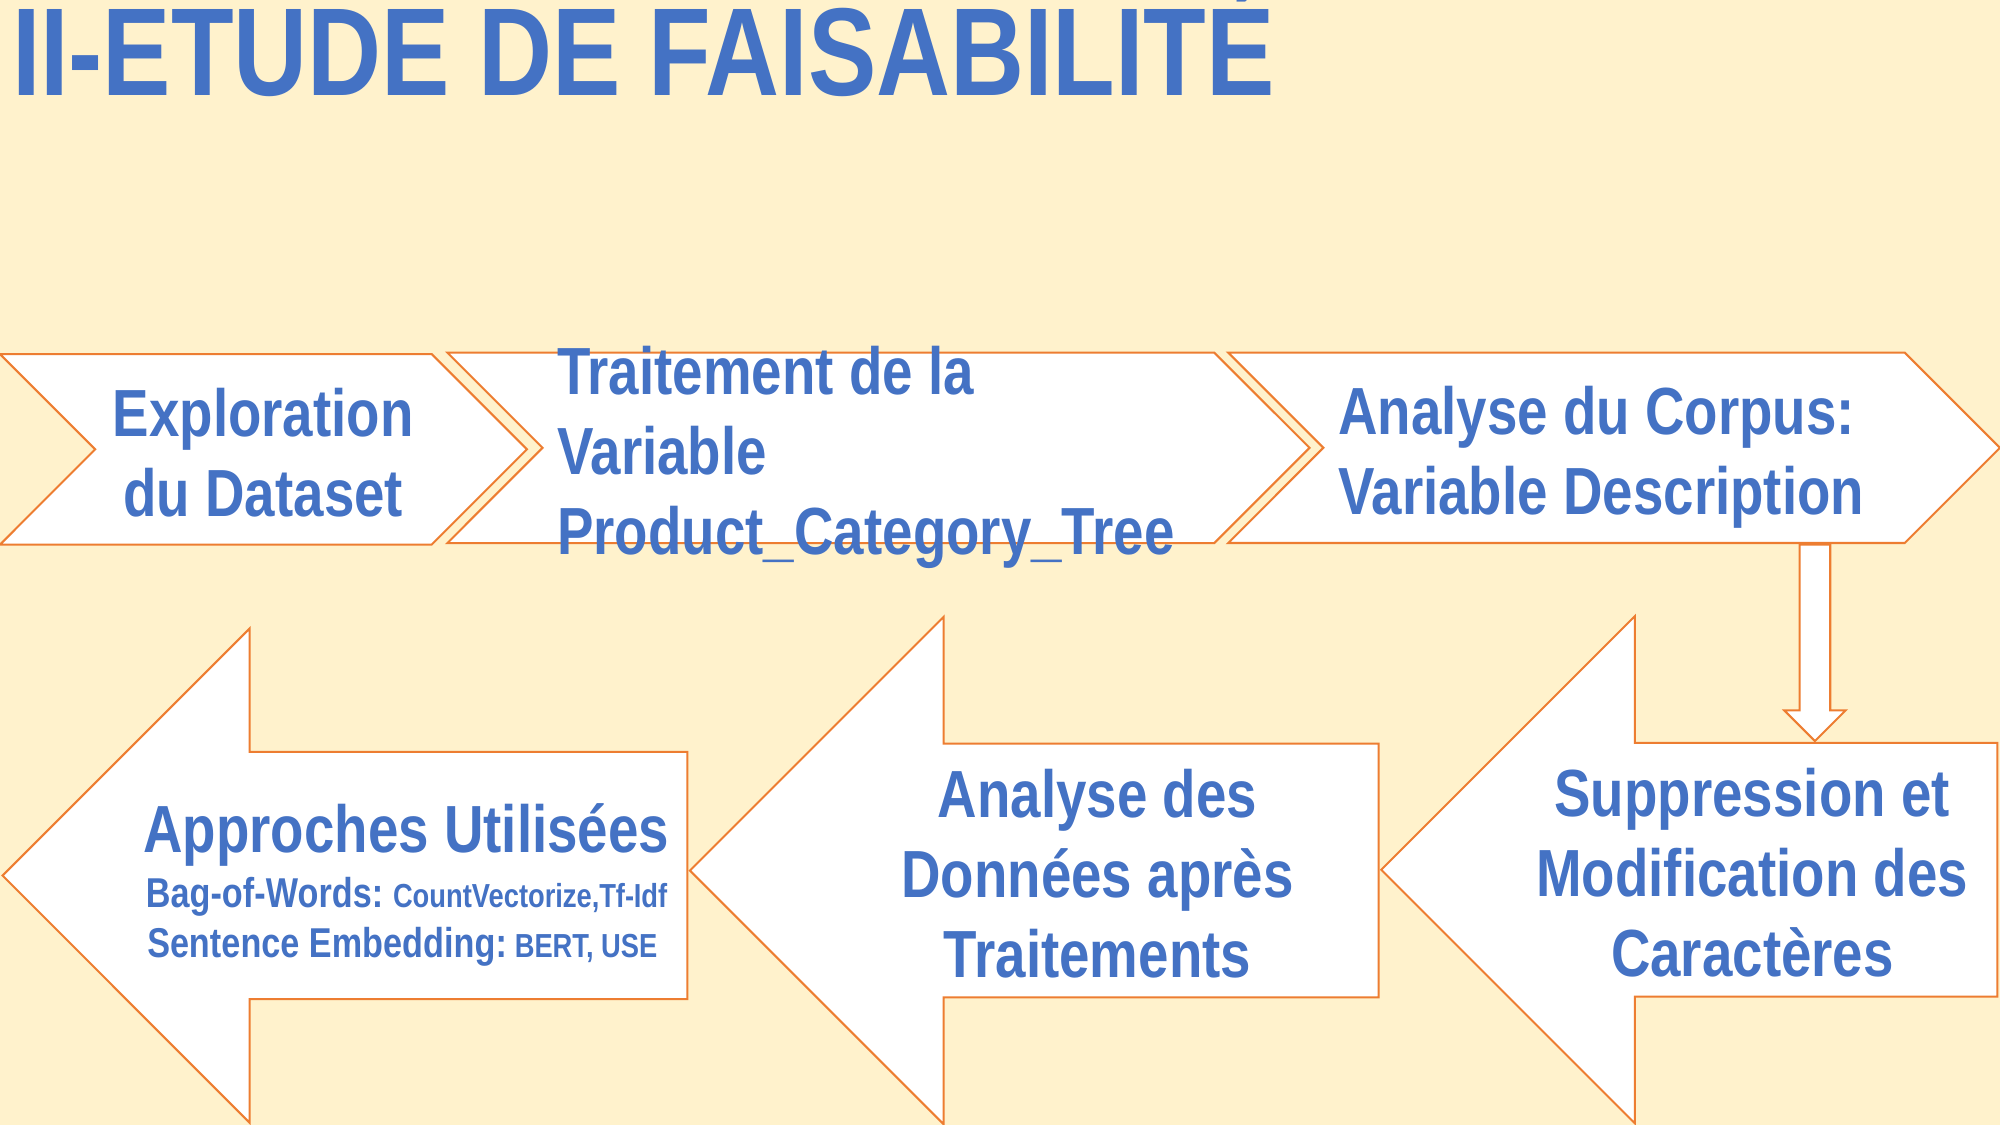

II-ETUDE DE FAISABILITÉ

# Procédure de Traitement des Textes.
Analyse du Corpus:
Variable Description
Traitement de la Variable Product_Category_Tree
Exploration du Dataset

Suppression et Modification des Caractères
Analyse des Données après Traitements
Approches Utilisées
Bag-of-Words: CountVectorize,Tf-Idf
Sentence Embedding: BERT, USE